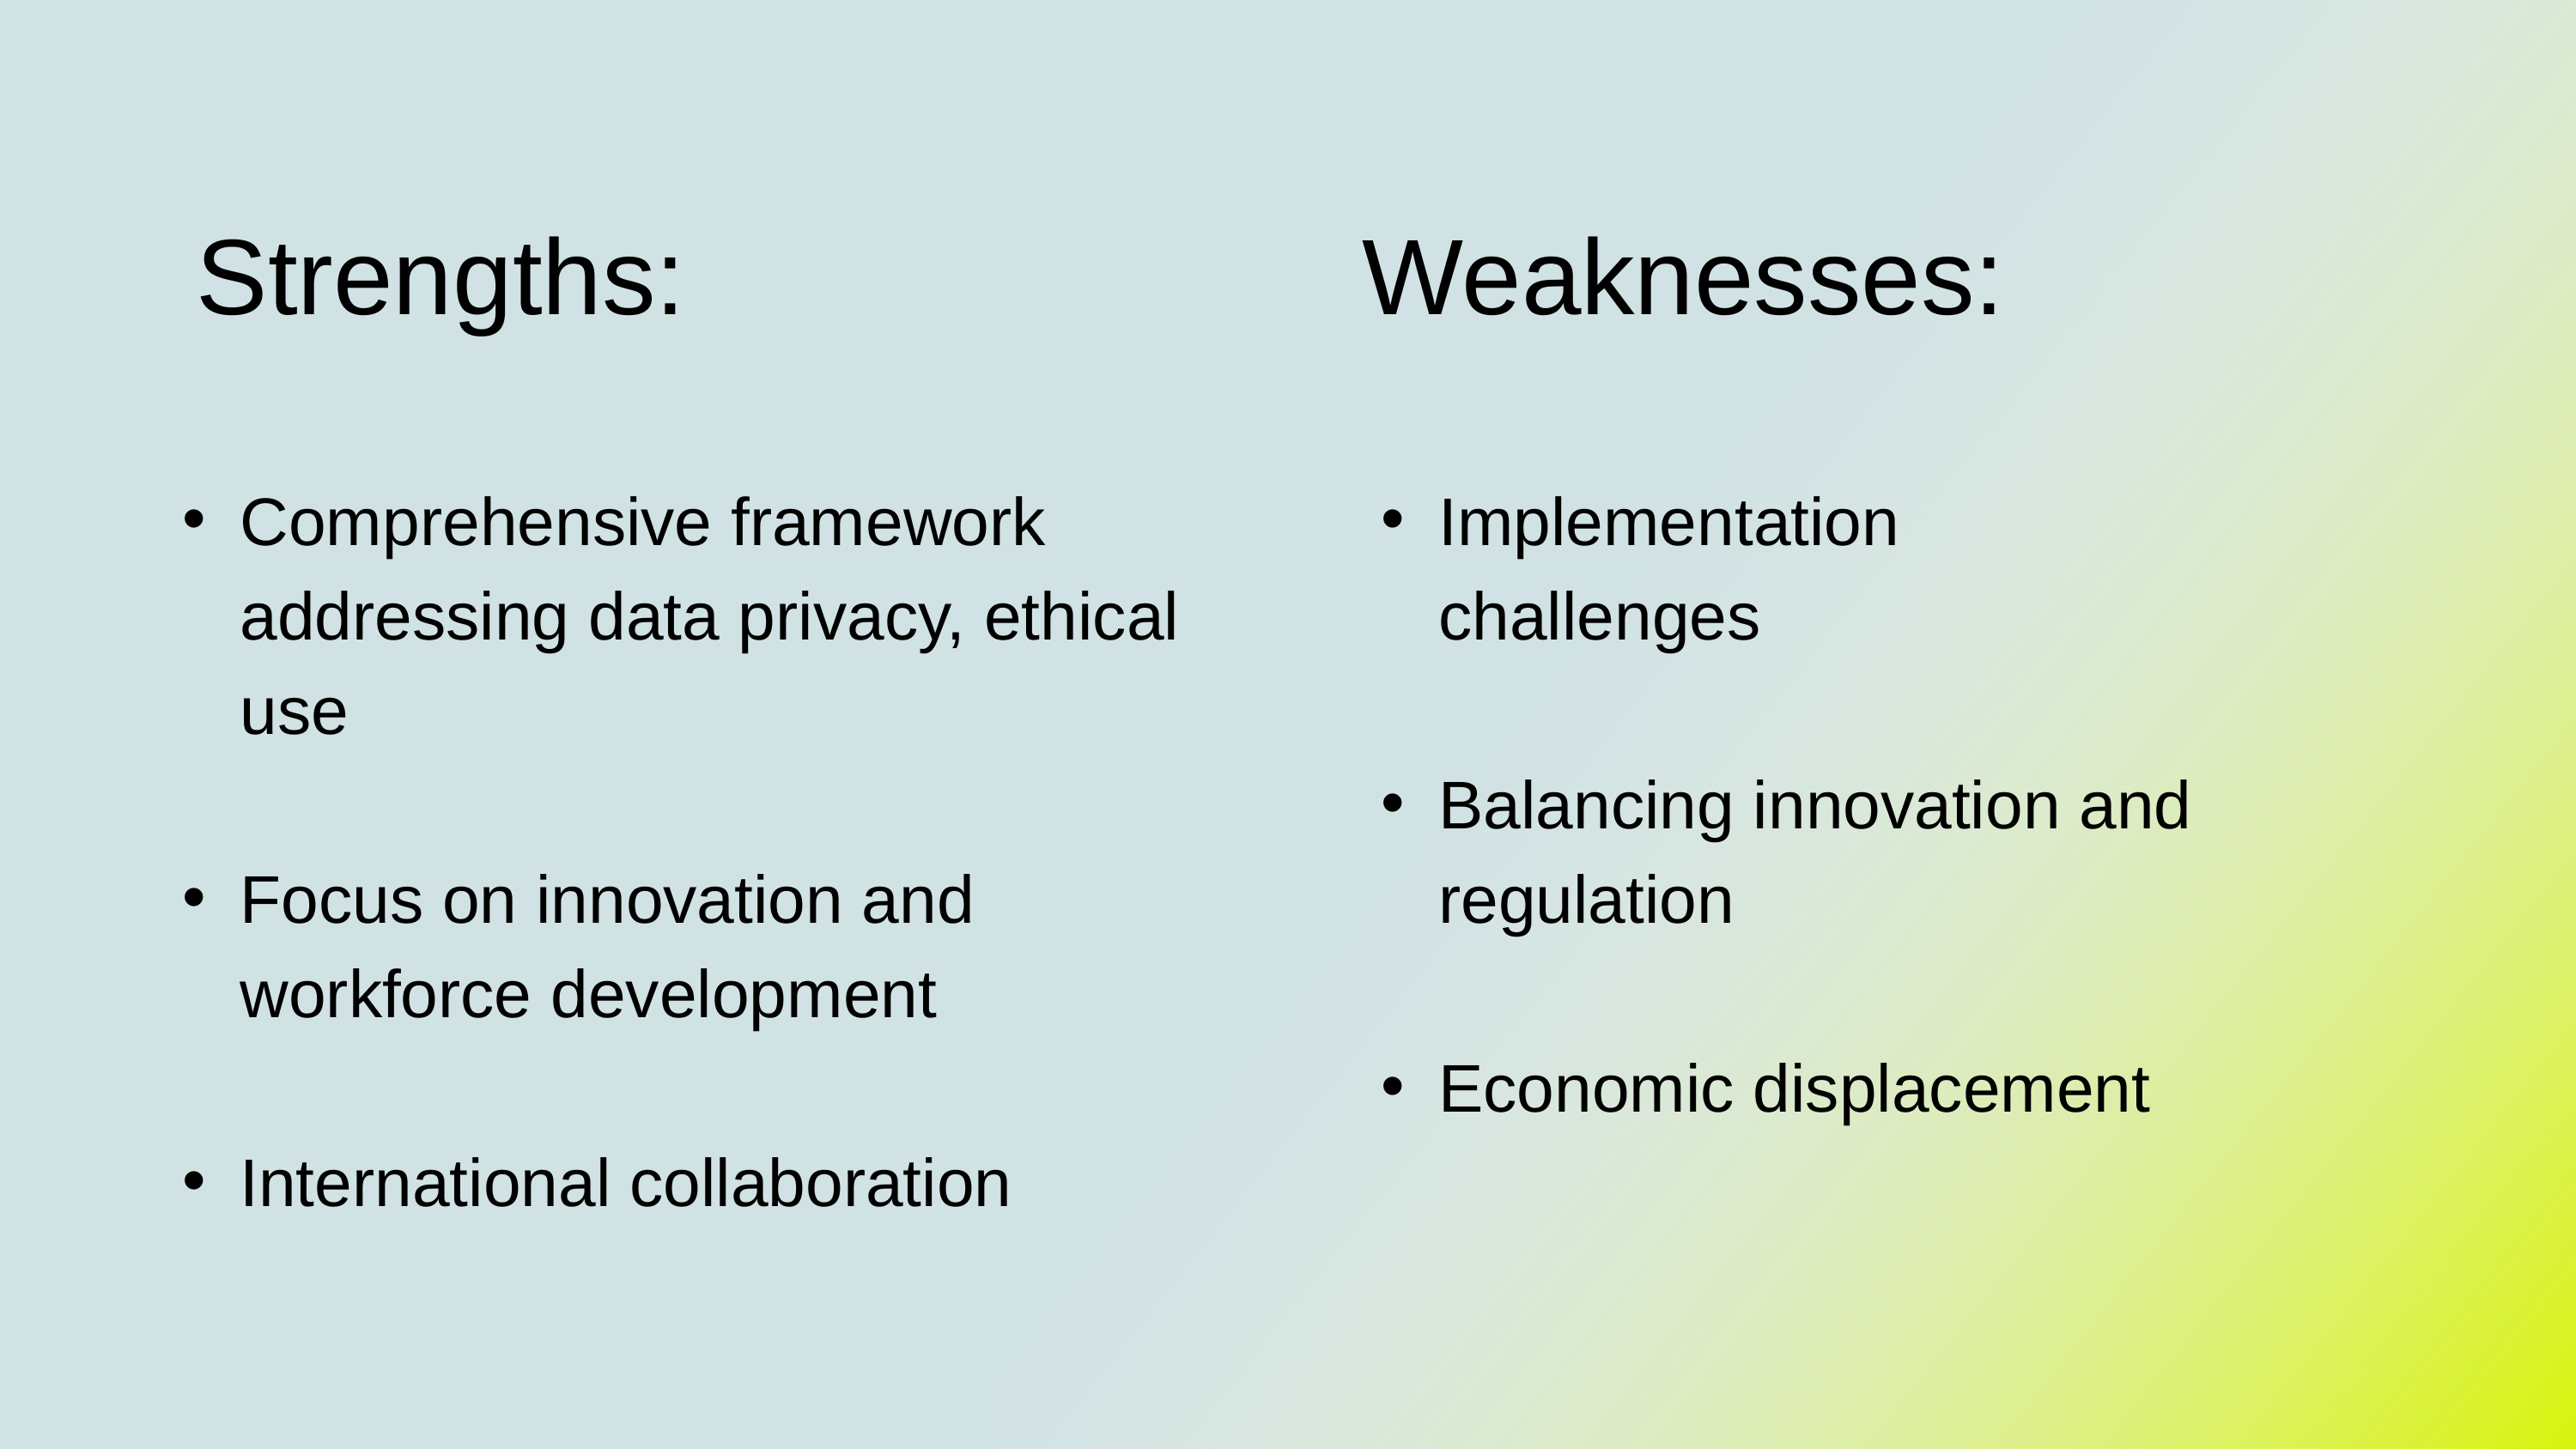

Strengths:
Weaknesses:
Comprehensive framework addressing data privacy, ethical use

Focus on innovation and workforce development

International collaboration
Implementation challenges

Balancing innovation and regulation

Economic displacement